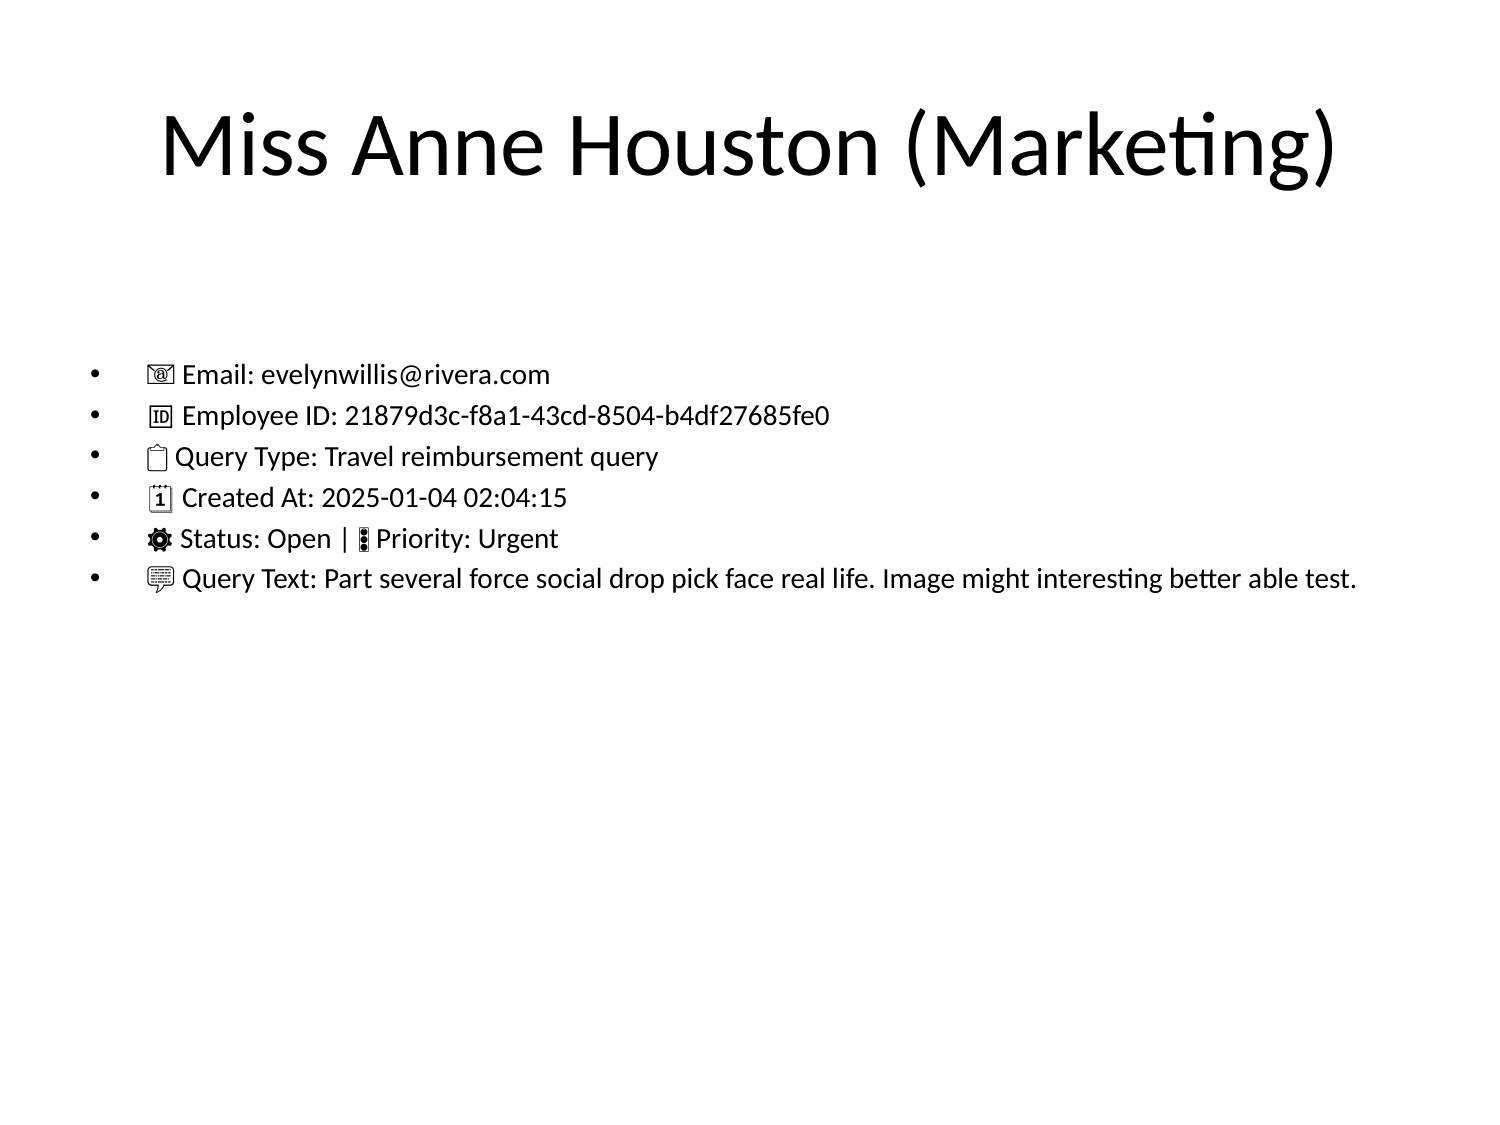

# Miss Anne Houston (Marketing)

📧 Email: evelynwillis@rivera.com
🆔 Employee ID: 21879d3c-f8a1-43cd-8504-b4df27685fe0
📋 Query Type: Travel reimbursement query
🗓 Created At: 2025-01-04 02:04:15
⚙ Status: Open | 🚦 Priority: Urgent
💬 Query Text: Part several force social drop pick face real life. Image might interesting better able test.